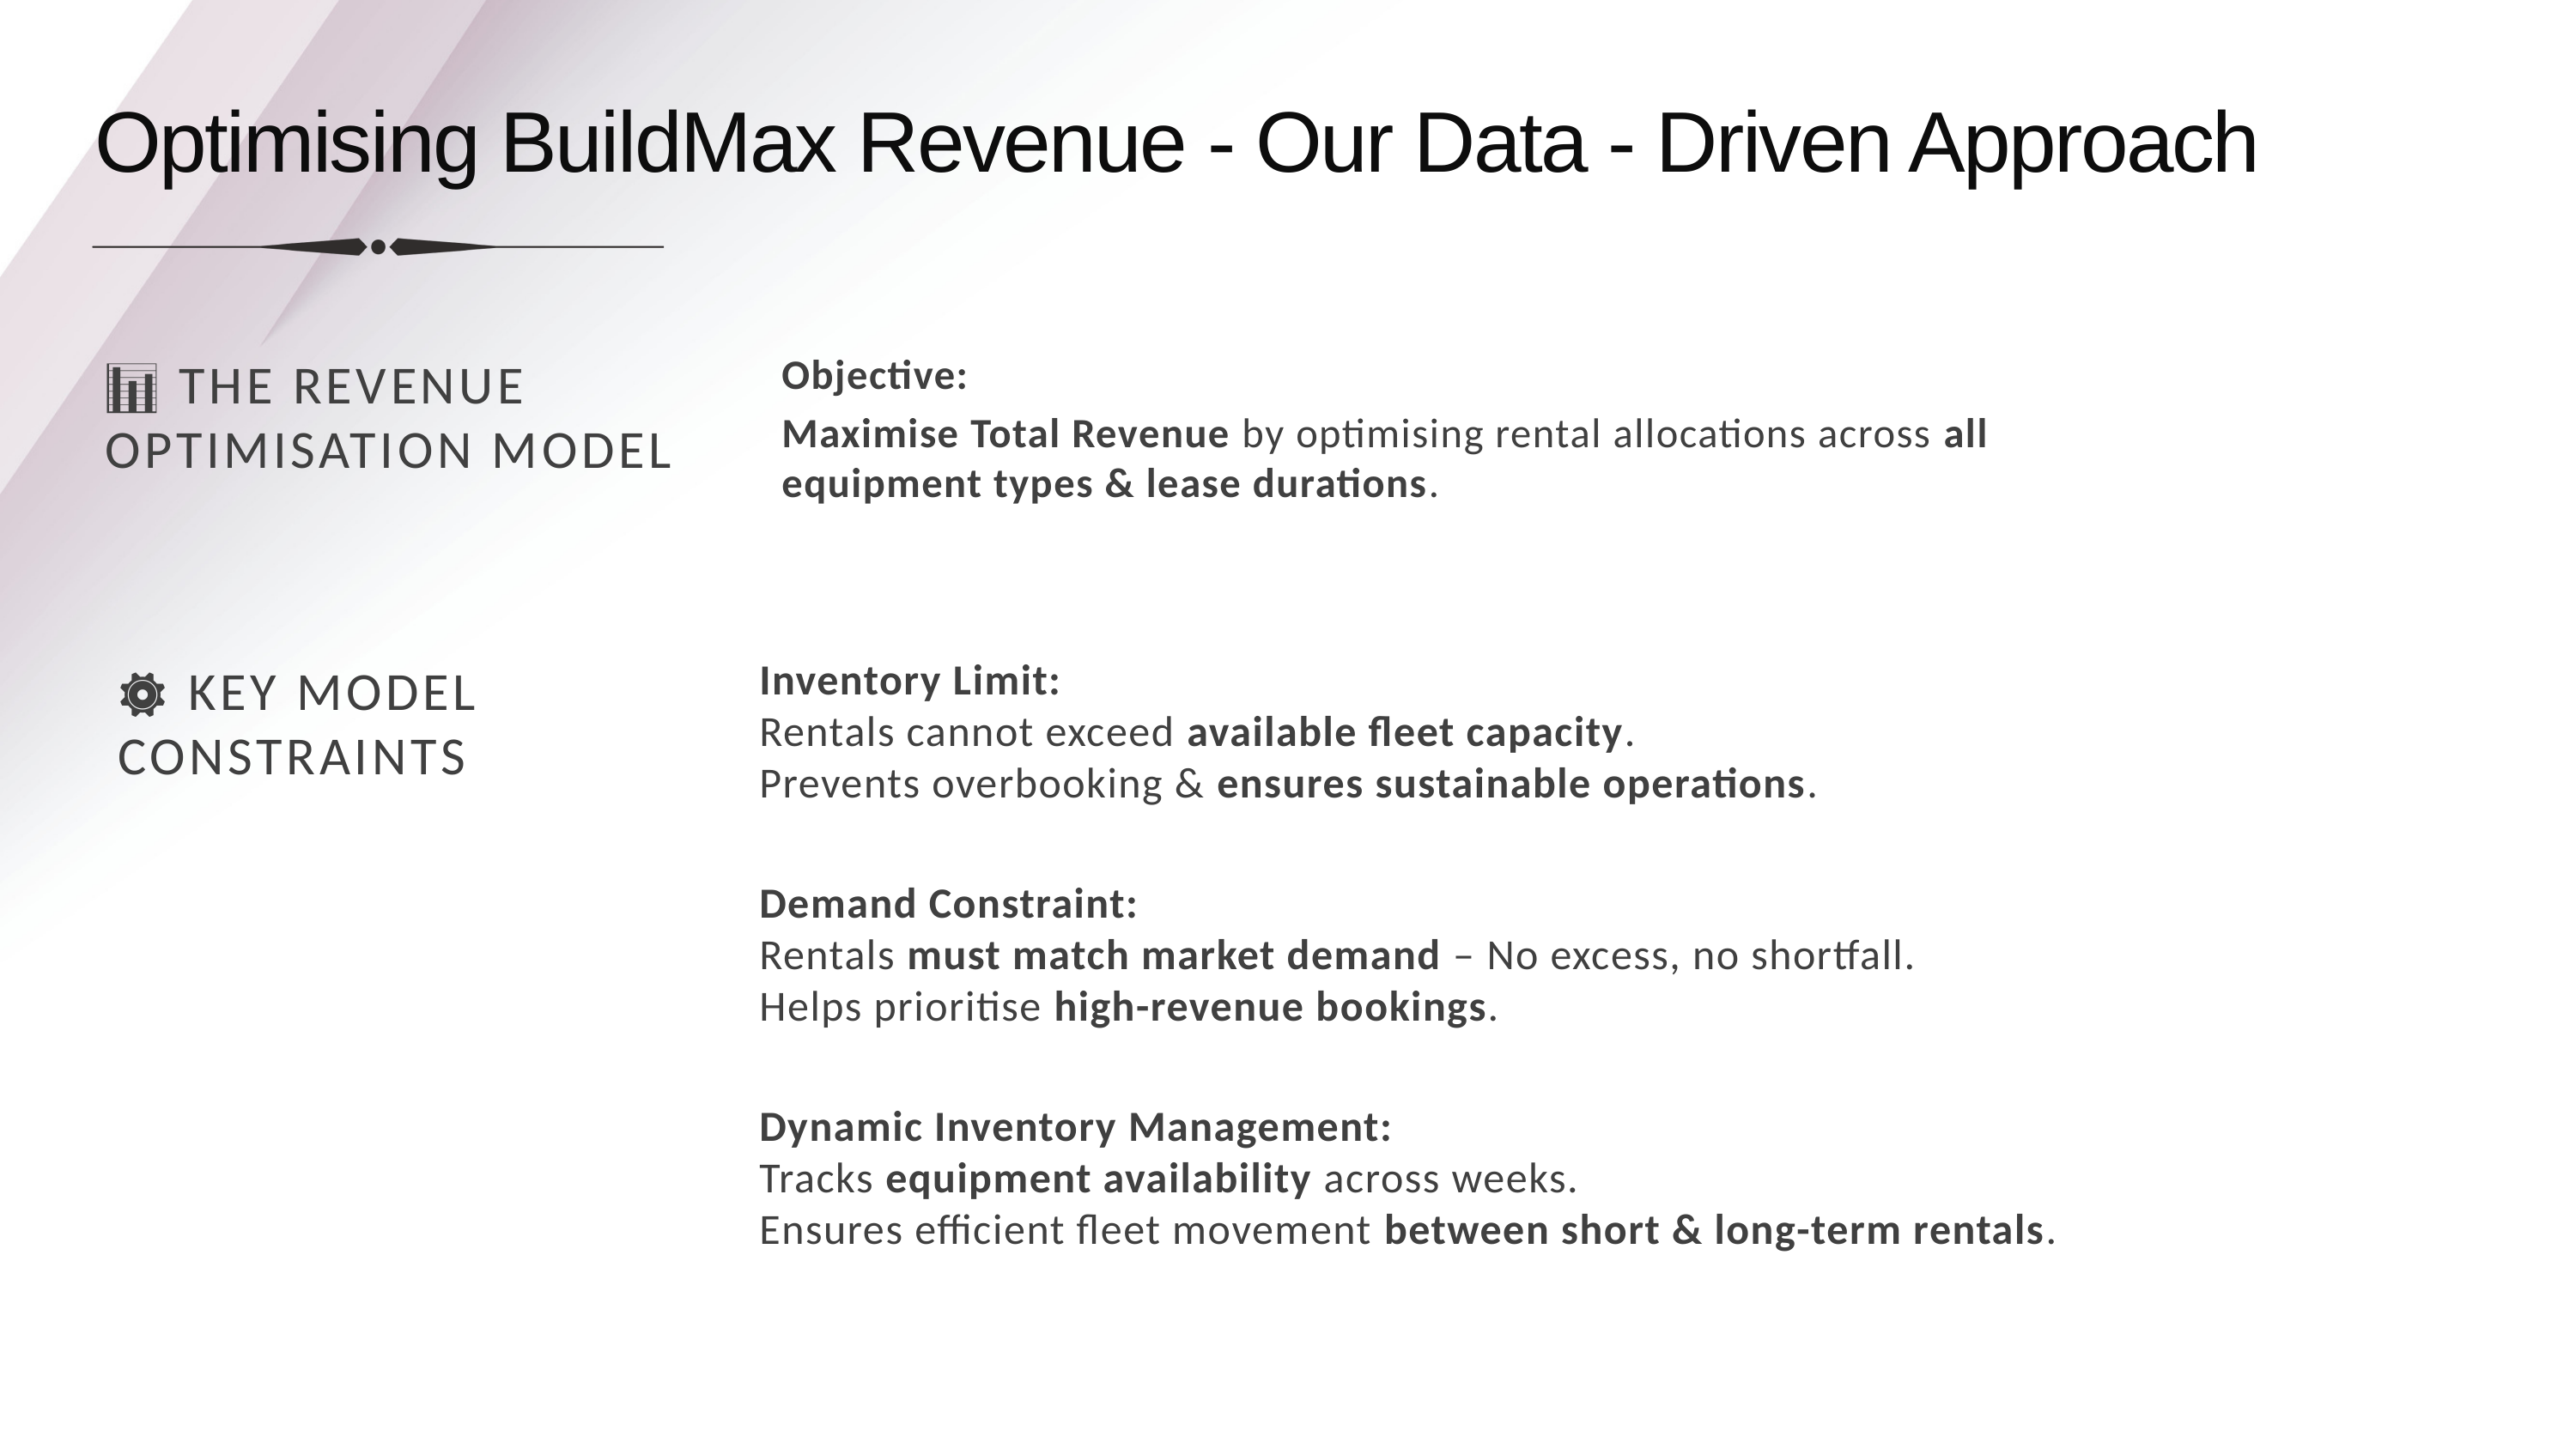

Optimising BuildMax Revenue - Our Data - Driven Approach
📊 The Revenue Optimisation Model

Objective:
Maximise Total Revenue by optimising rental allocations across all equipment types & lease durations.

⚙️ Key Model Constraints
Inventory Limit:
Rentals cannot exceed available fleet capacity.
Prevents overbooking & ensures sustainable operations.

Demand Constraint:
Rentals must match market demand – No excess, no shortfall.
Helps prioritise high-revenue bookings.

Dynamic Inventory Management:
Tracks equipment availability across weeks.
Ensures efficient fleet movement between short & long-term rentals.